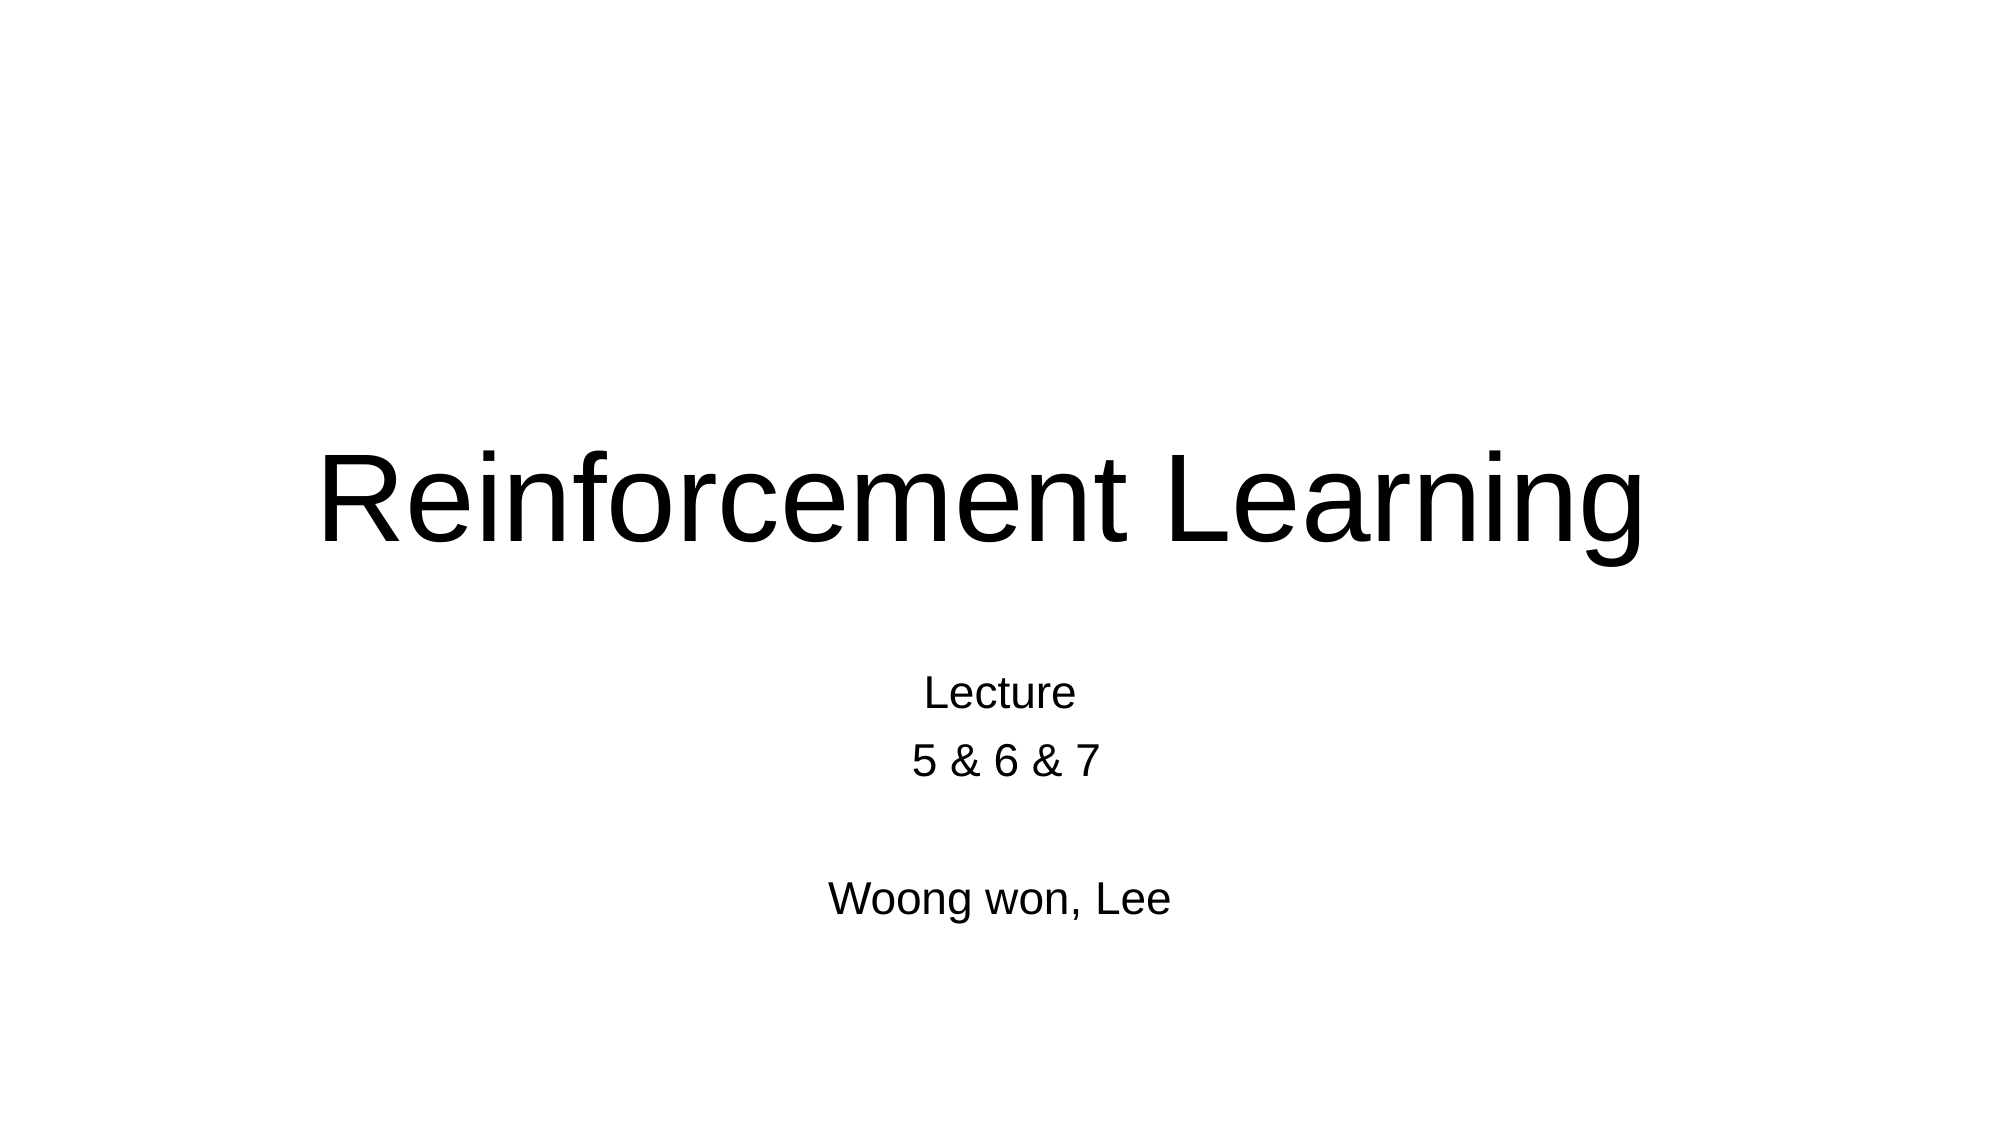

# Reinforcement Learning
Lecture
 5 & 6 & 7

Woong won, Lee